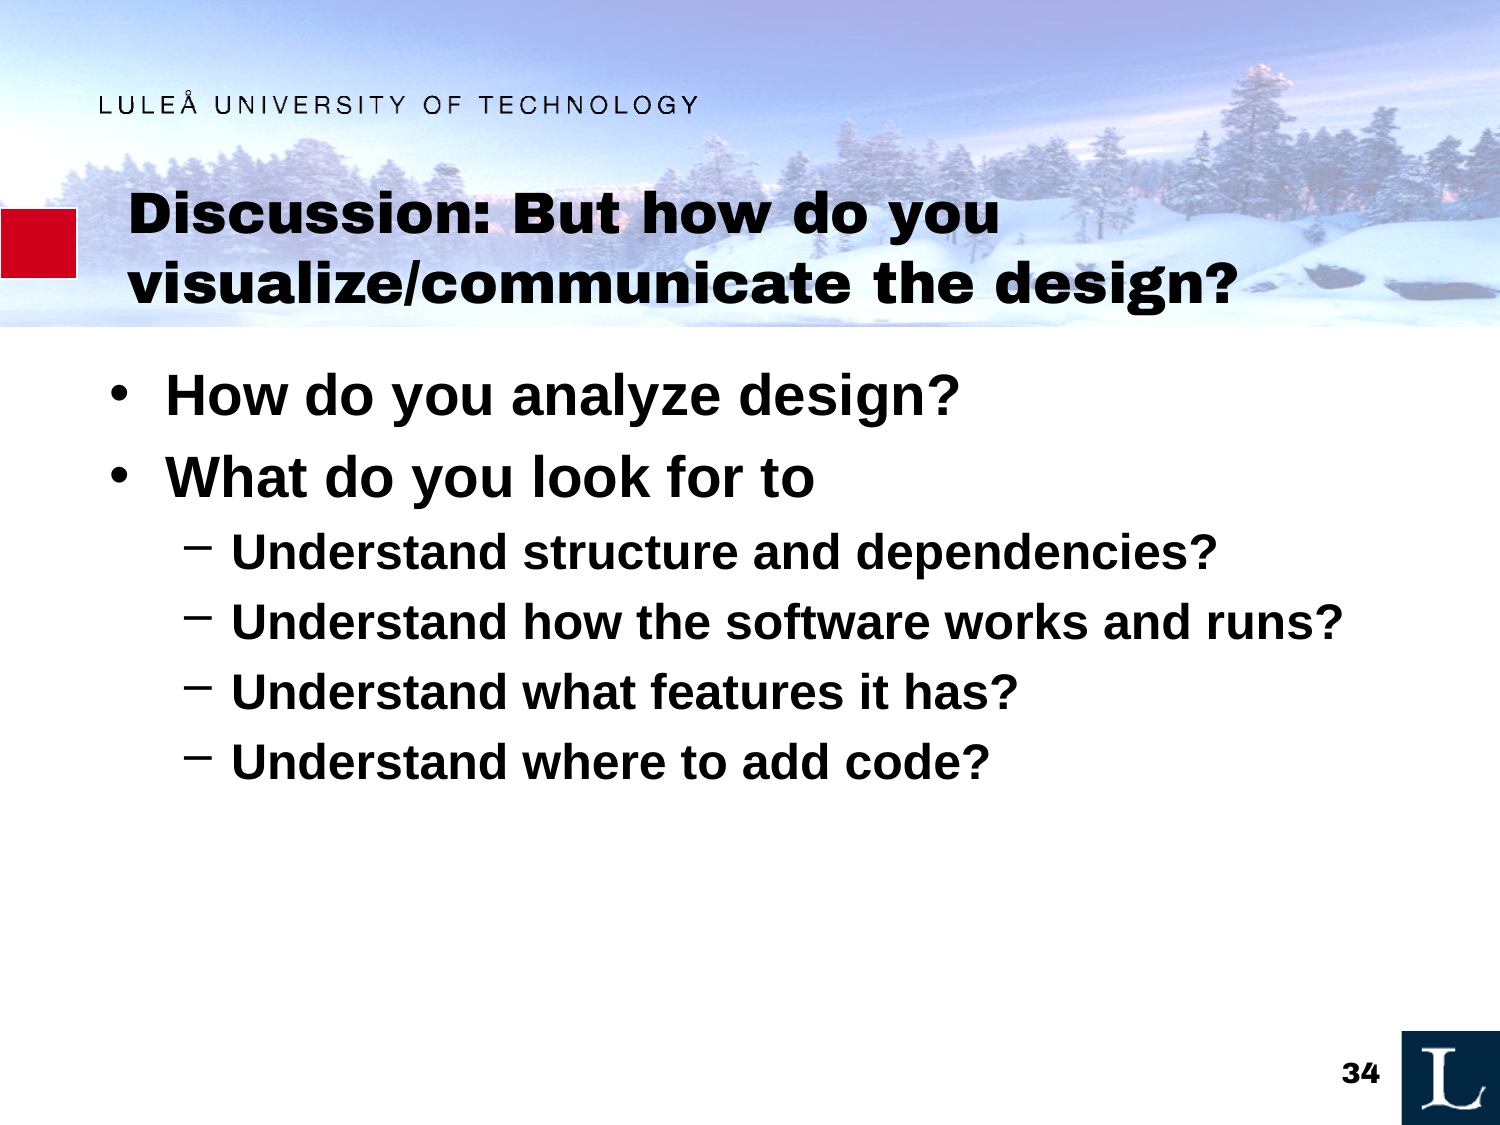

# Discussion: But how do you visualize/communicate the design?
How do you analyze design?
What do you look for to
Understand structure and dependencies?
Understand how the software works and runs?
Understand what features it has?
Understand where to add code?
34